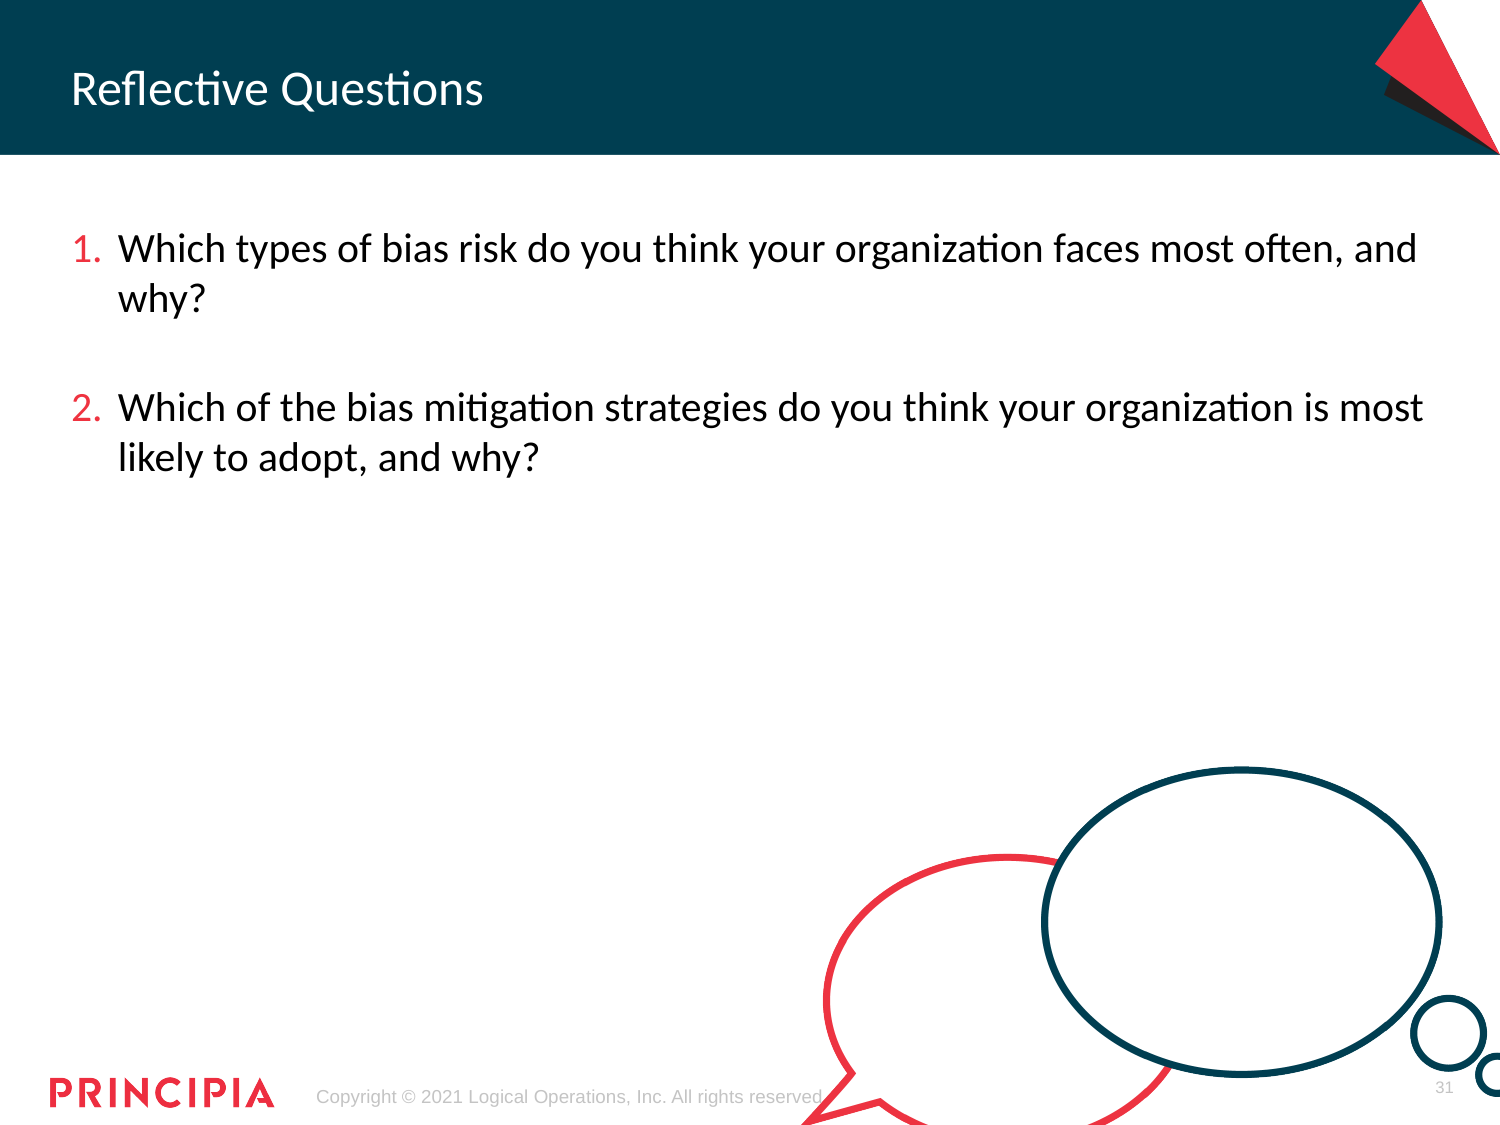

Which types of bias risk do you think your organization faces most often, and why?
Which of the bias mitigation strategies do you think your organization is most likely to adopt, and why?
31